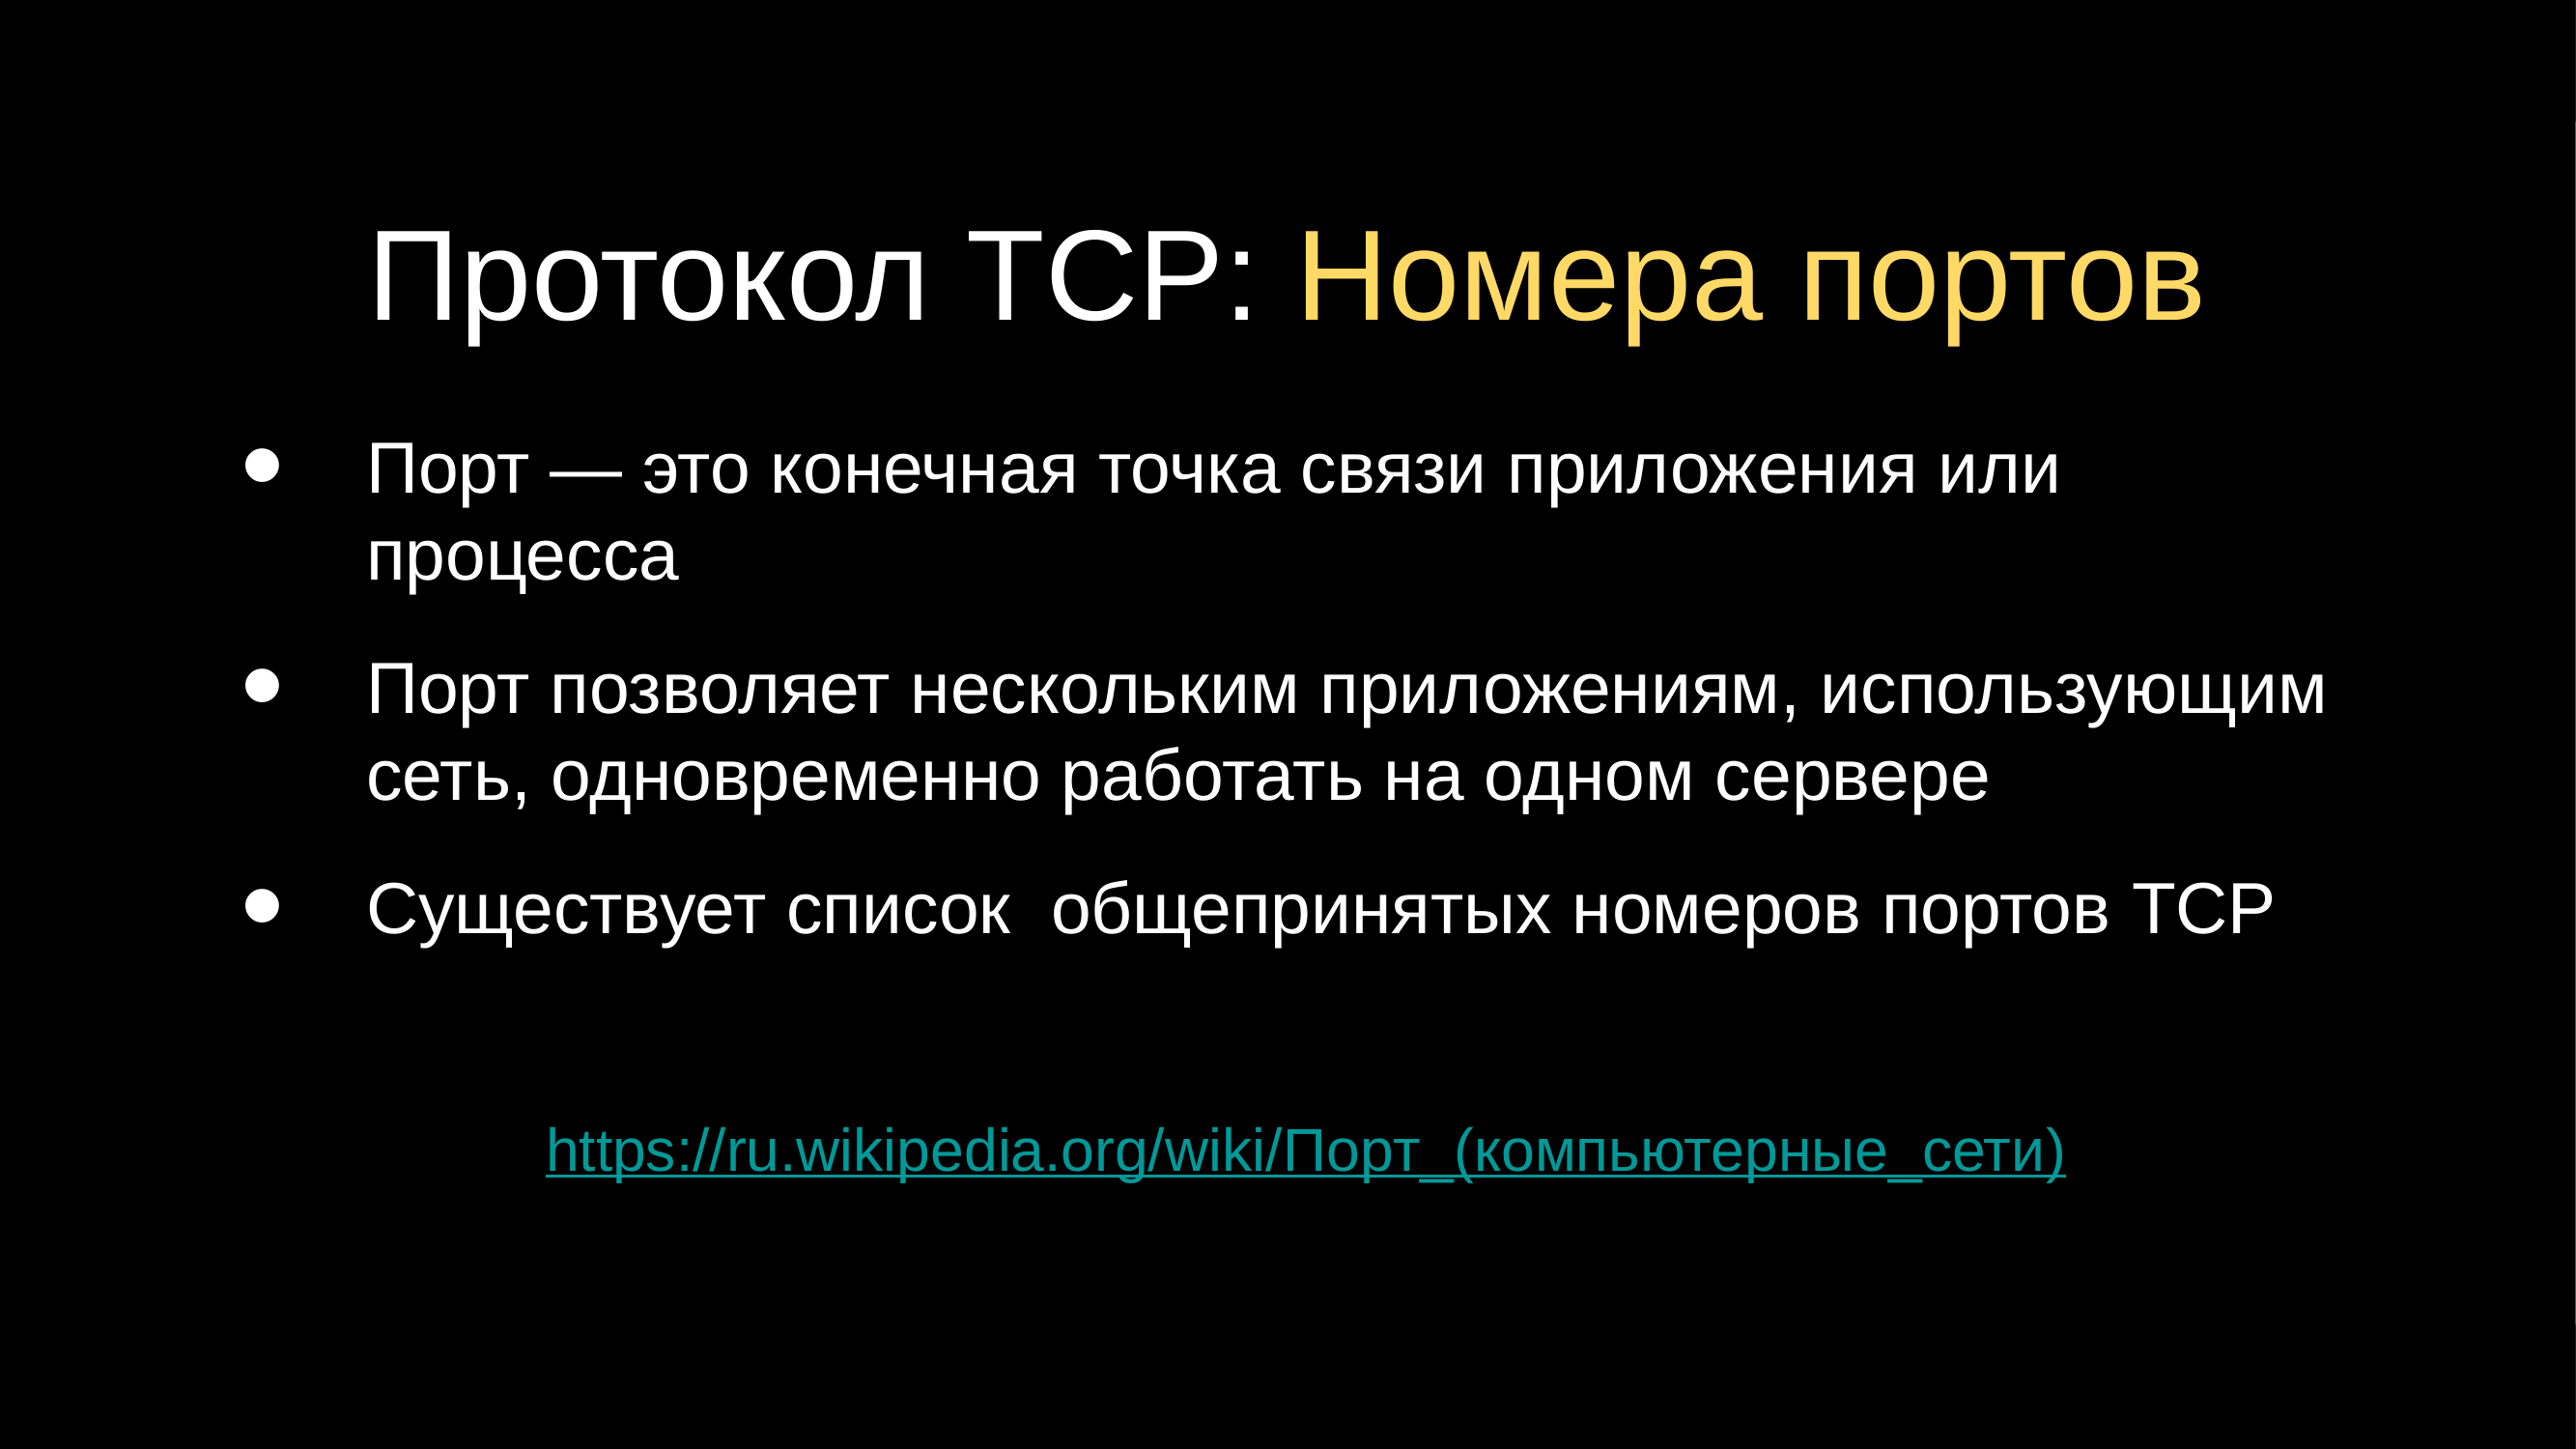

# Протокол TCP: Номера портов
Порт — это конечная точка связи приложения или процесса
Порт позволяет нескольким приложениям, использующим сеть, одновременно работать на одном сервере
Существует список  общепринятых номеров портов TCP
https://ru.wikipedia.org/wiki/Порт_(компьютерные_сети)